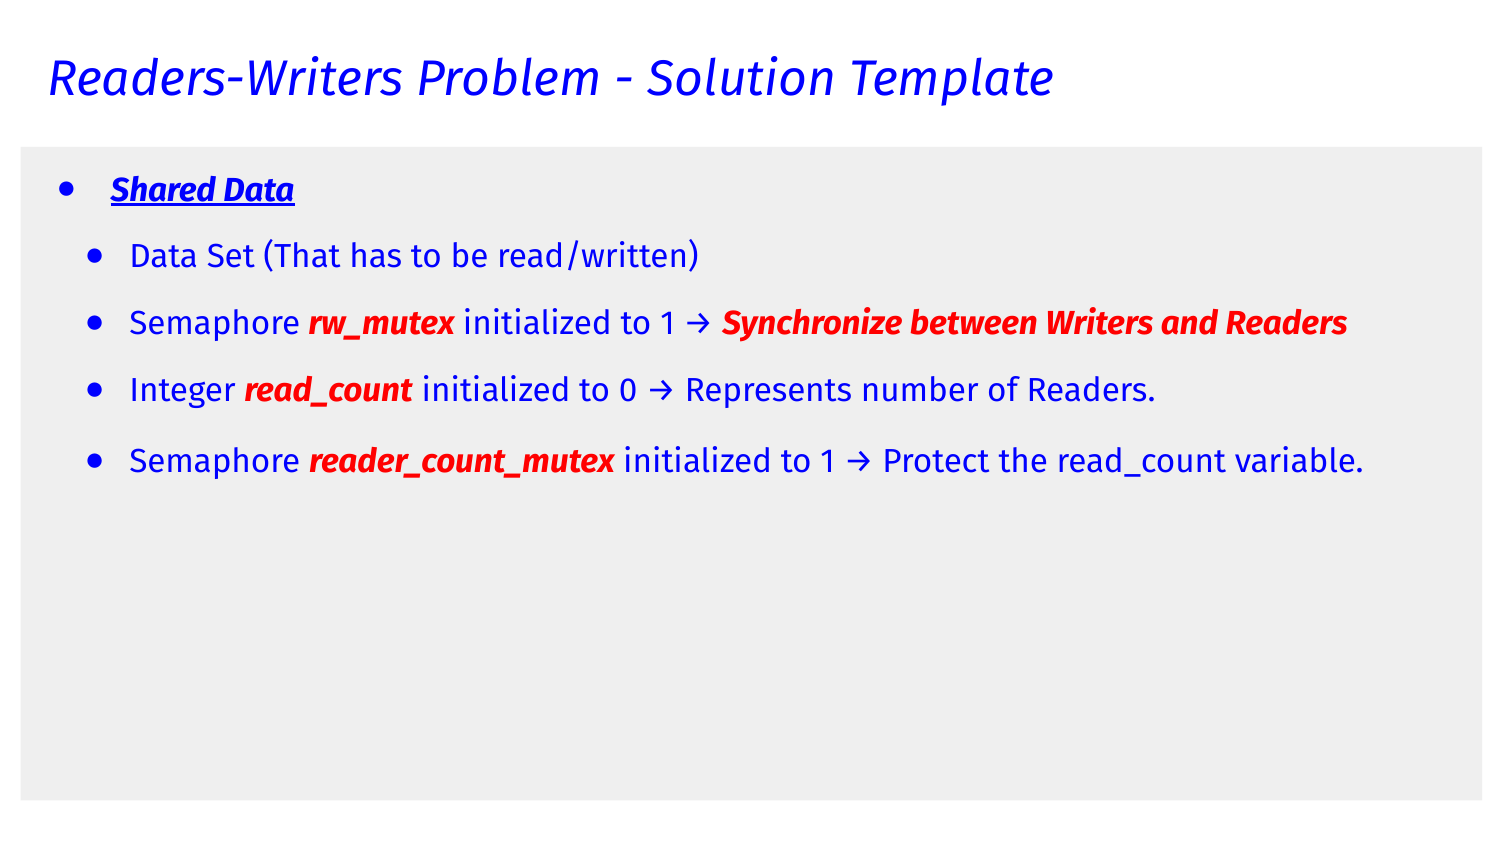

Readers-Writers Problem - Solution Template

Shared Data
Data Set (That has to be read/written)
Semaphore rw_mutex initialized to 1 → Synchronize between Writers and Readers
Integer read_count initialized to 0 → Represents number of Readers.
Semaphore reader_count_mutex initialized to 1 → Protect the read_count variable.